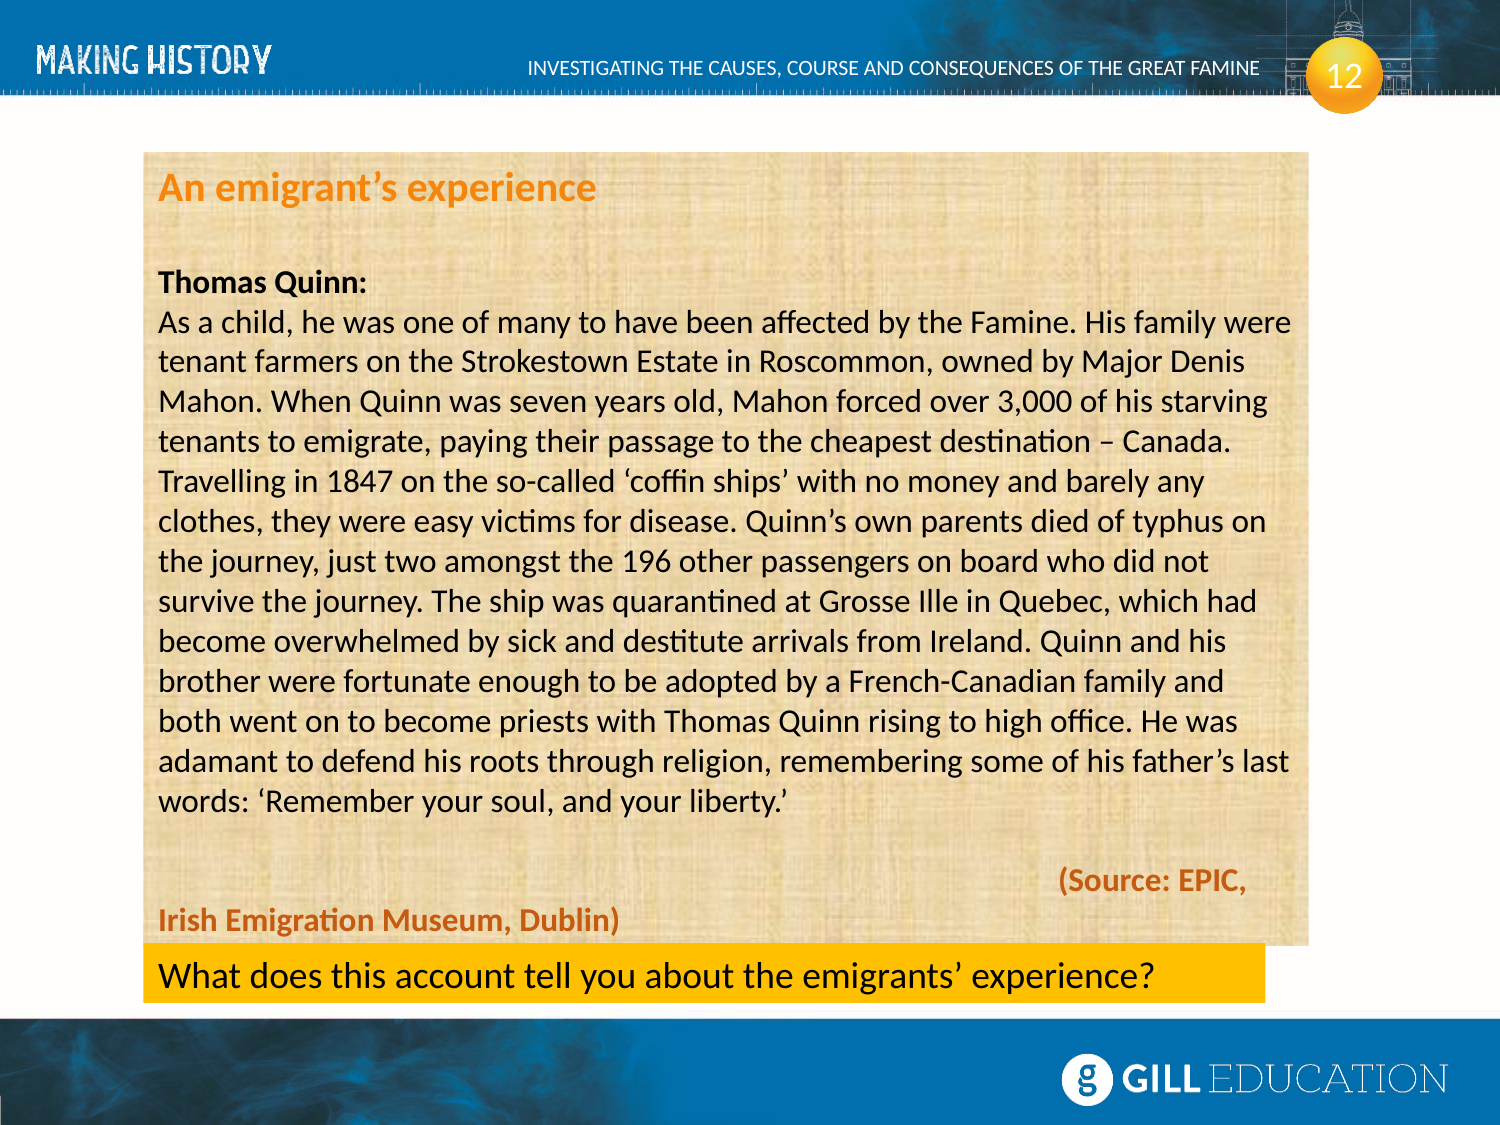

An emigrant’s experience

Thomas Quinn:
As a child, he was one of many to have been affected by the Famine. His family were tenant farmers on the Strokestown Estate in Roscommon, owned by Major Denis Mahon. When Quinn was seven years old, Mahon forced over 3,000 of his starving tenants to emigrate, paying their passage to the cheapest destination – Canada. Travelling in 1847 on the so-called ‘coffin ships’ with no money and barely any clothes, they were easy victims for disease. Quinn’s own parents died of typhus on the journey, just two amongst the 196 other passengers on board who did not survive the journey. The ship was quarantined at Grosse Ille in Quebec, which had become overwhelmed by sick and destitute arrivals from Ireland. Quinn and his brother were fortunate enough to be adopted by a French-Canadian family and both went on to become priests with Thomas Quinn rising to high office. He was adamant to defend his roots through religion, remembering some of his father’s last words: ‘Remember your soul, and your liberty.’

						(Source: EPIC, Irish Emigration Museum, Dublin)
What does this account tell you about the emigrants’ experience?